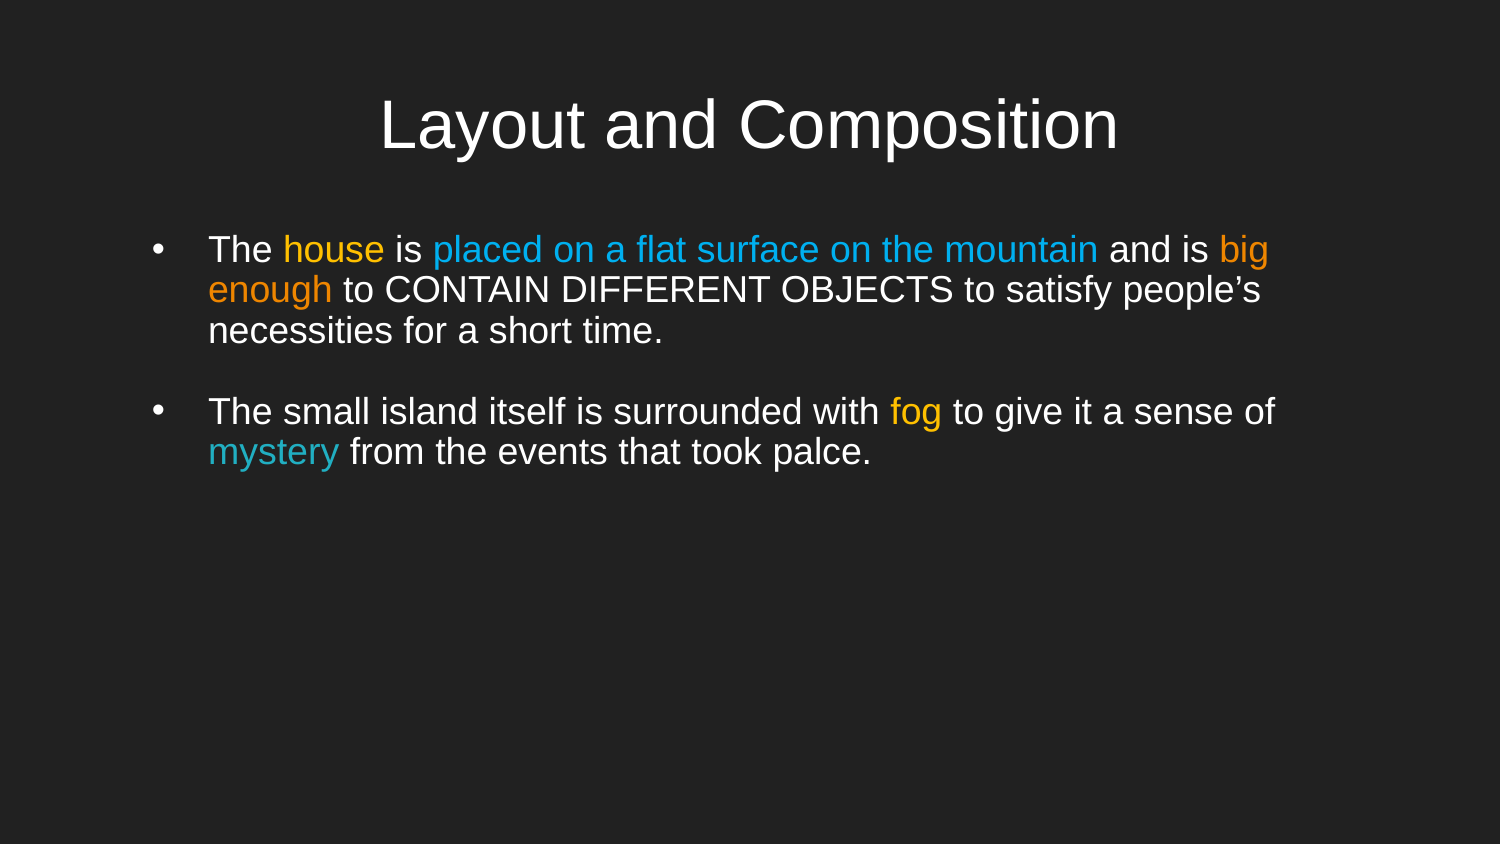

# Layout and Composition
The house is placed on a flat surface on the mountain and is big enough to CONTAIN DIFFERENT OBJECTS to satisfy people’s necessities for a short time.

The small island itself is surrounded with fog to give it a sense of mystery from the events that took palce.